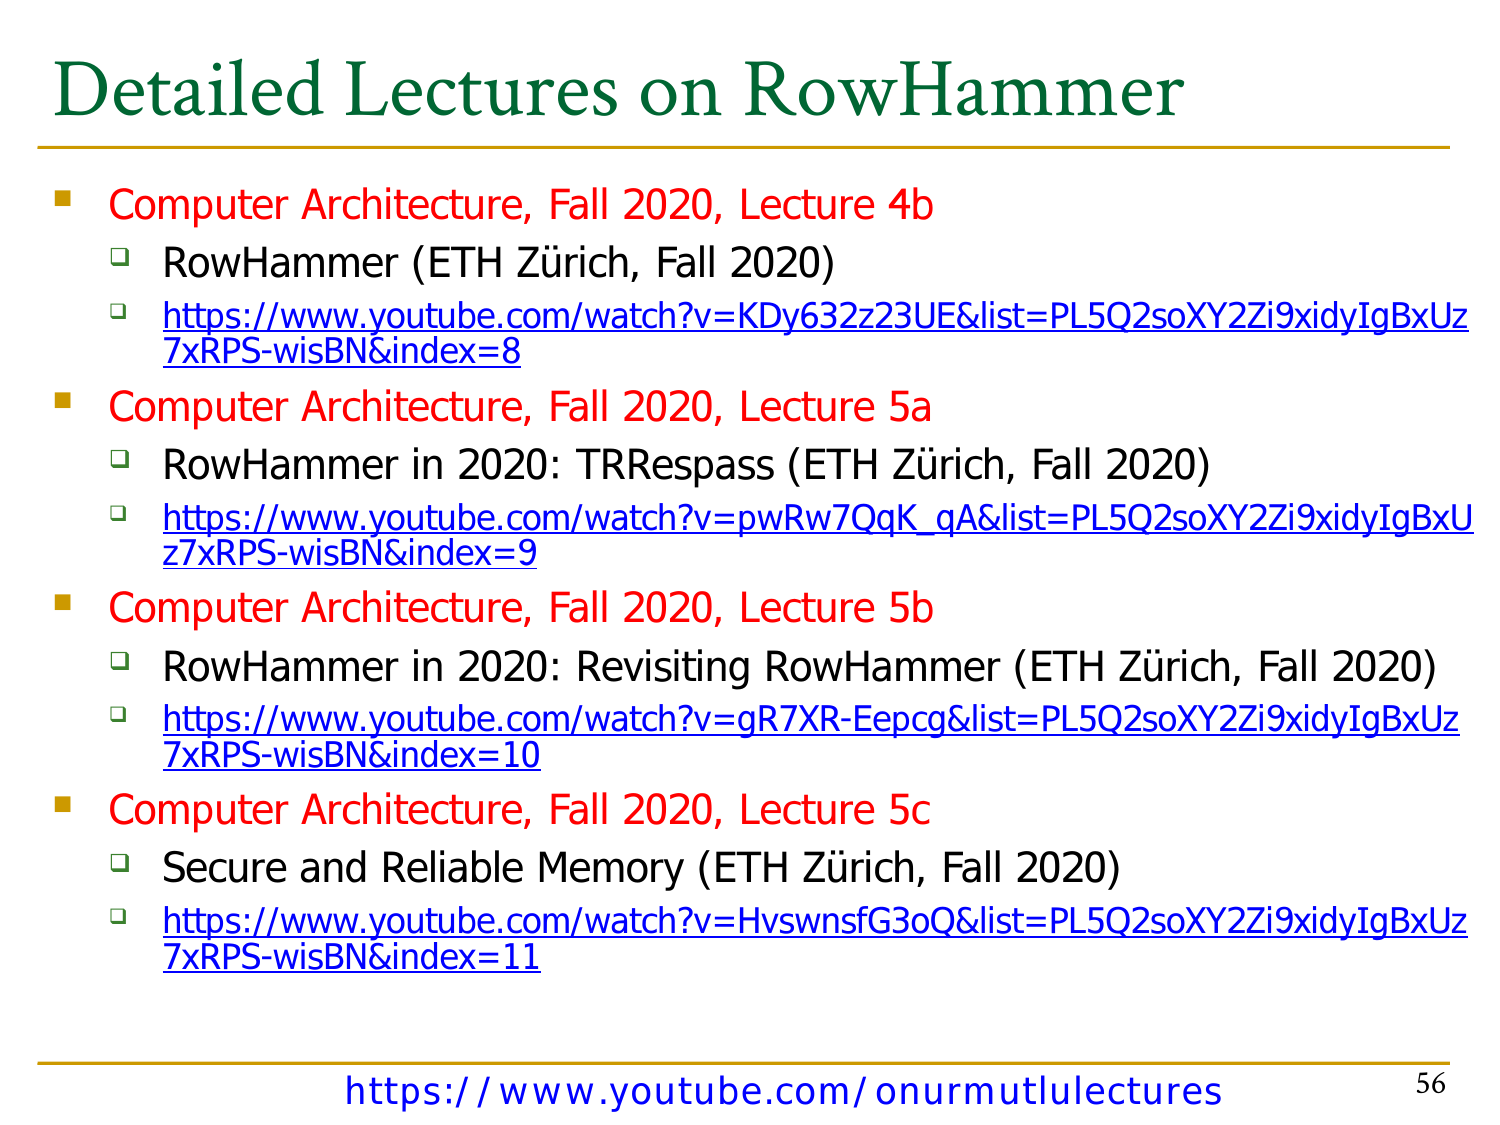

# Detailed Lectures on RowHammer
Computer Architecture, Fall 2020, Lecture 4b
RowHammer (ETH Zürich, Fall 2020)
https://www.youtube.com/watch?v=KDy632z23UE&list=PL5Q2soXY2Zi9xidyIgBxUz7xRPS-wisBN&index=8
Computer Architecture, Fall 2020, Lecture 5a
RowHammer in 2020: TRRespass (ETH Zürich, Fall 2020)
https://www.youtube.com/watch?v=pwRw7QqK_qA&list=PL5Q2soXY2Zi9xidyIgBxUz7xRPS-wisBN&index=9
Computer Architecture, Fall 2020, Lecture 5b
RowHammer in 2020: Revisiting RowHammer (ETH Zürich, Fall 2020)
https://www.youtube.com/watch?v=gR7XR-Eepcg&list=PL5Q2soXY2Zi9xidyIgBxUz7xRPS-wisBN&index=10
Computer Architecture, Fall 2020, Lecture 5c
Secure and Reliable Memory (ETH Zürich, Fall 2020)
https://www.youtube.com/watch?v=HvswnsfG3oQ&list=PL5Q2soXY2Zi9xidyIgBxUz7xRPS-wisBN&index=11

56
https://www.youtube.com/onurmutlulectures